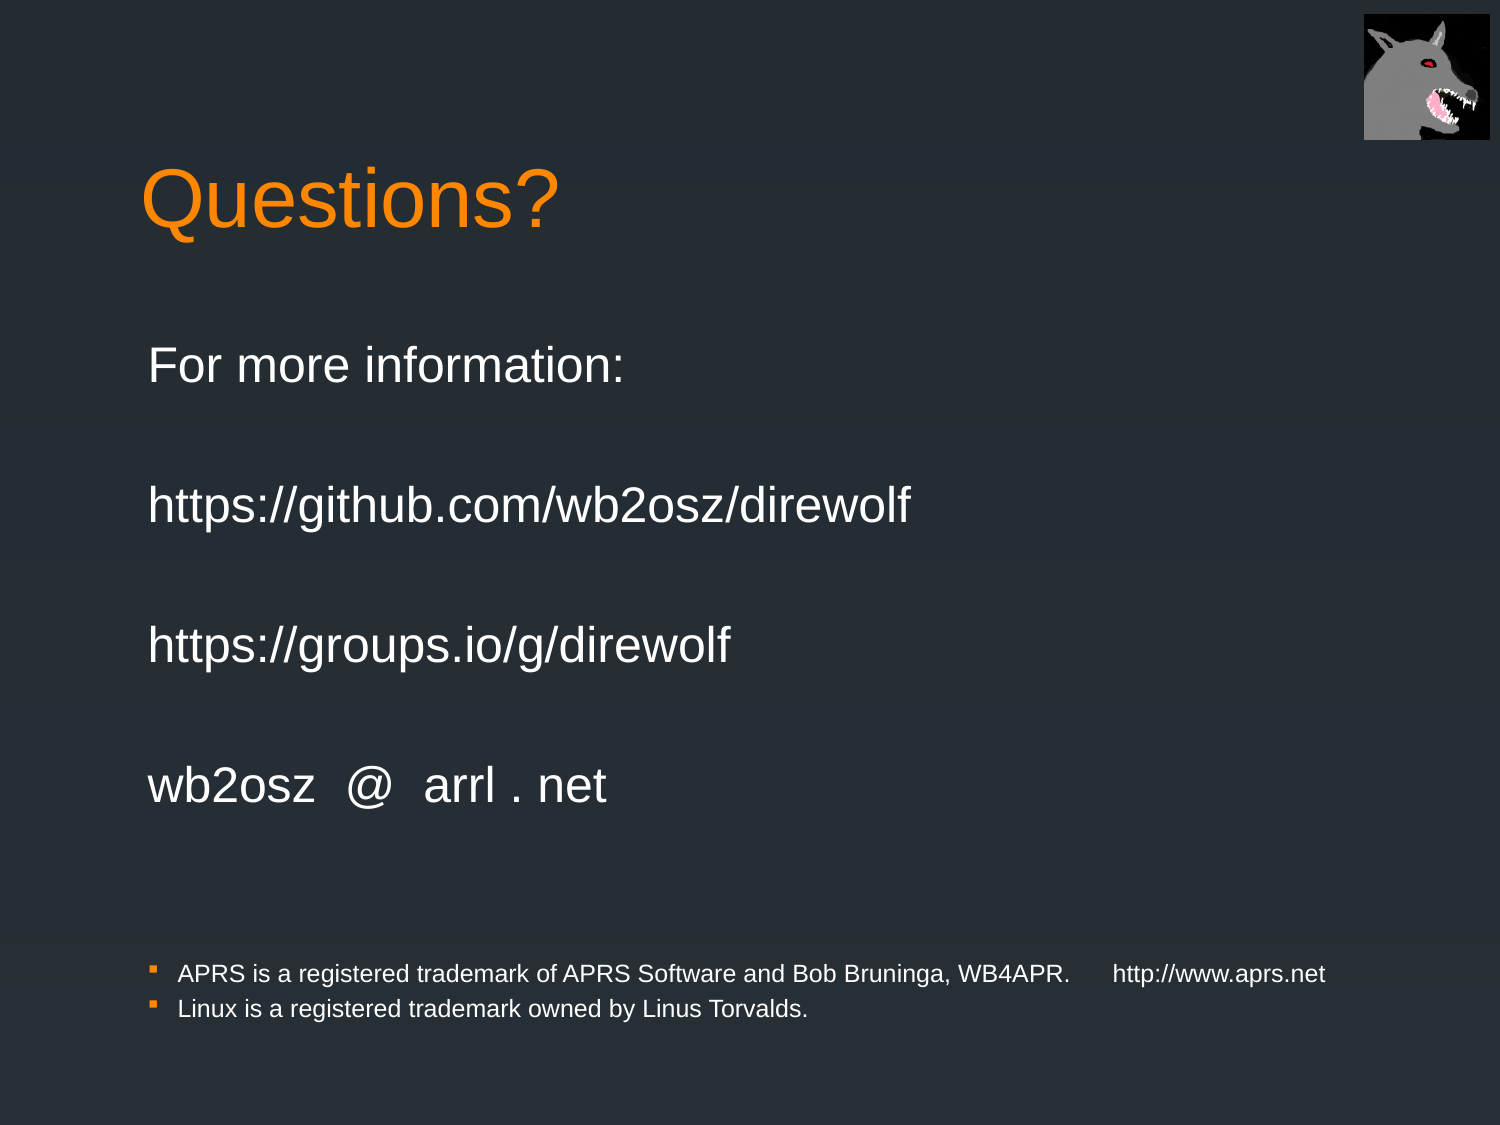

# Questions?
For more information:

https://github.com/wb2osz/direwolf

https://groups.io/g/direwolf

wb2osz  @  arrl . net

APRS is a registered trademark of APRS Software and Bob Bruninga, WB4APR.      http://www.aprs.net
Linux is a registered trademark owned by Linus Torvalds.